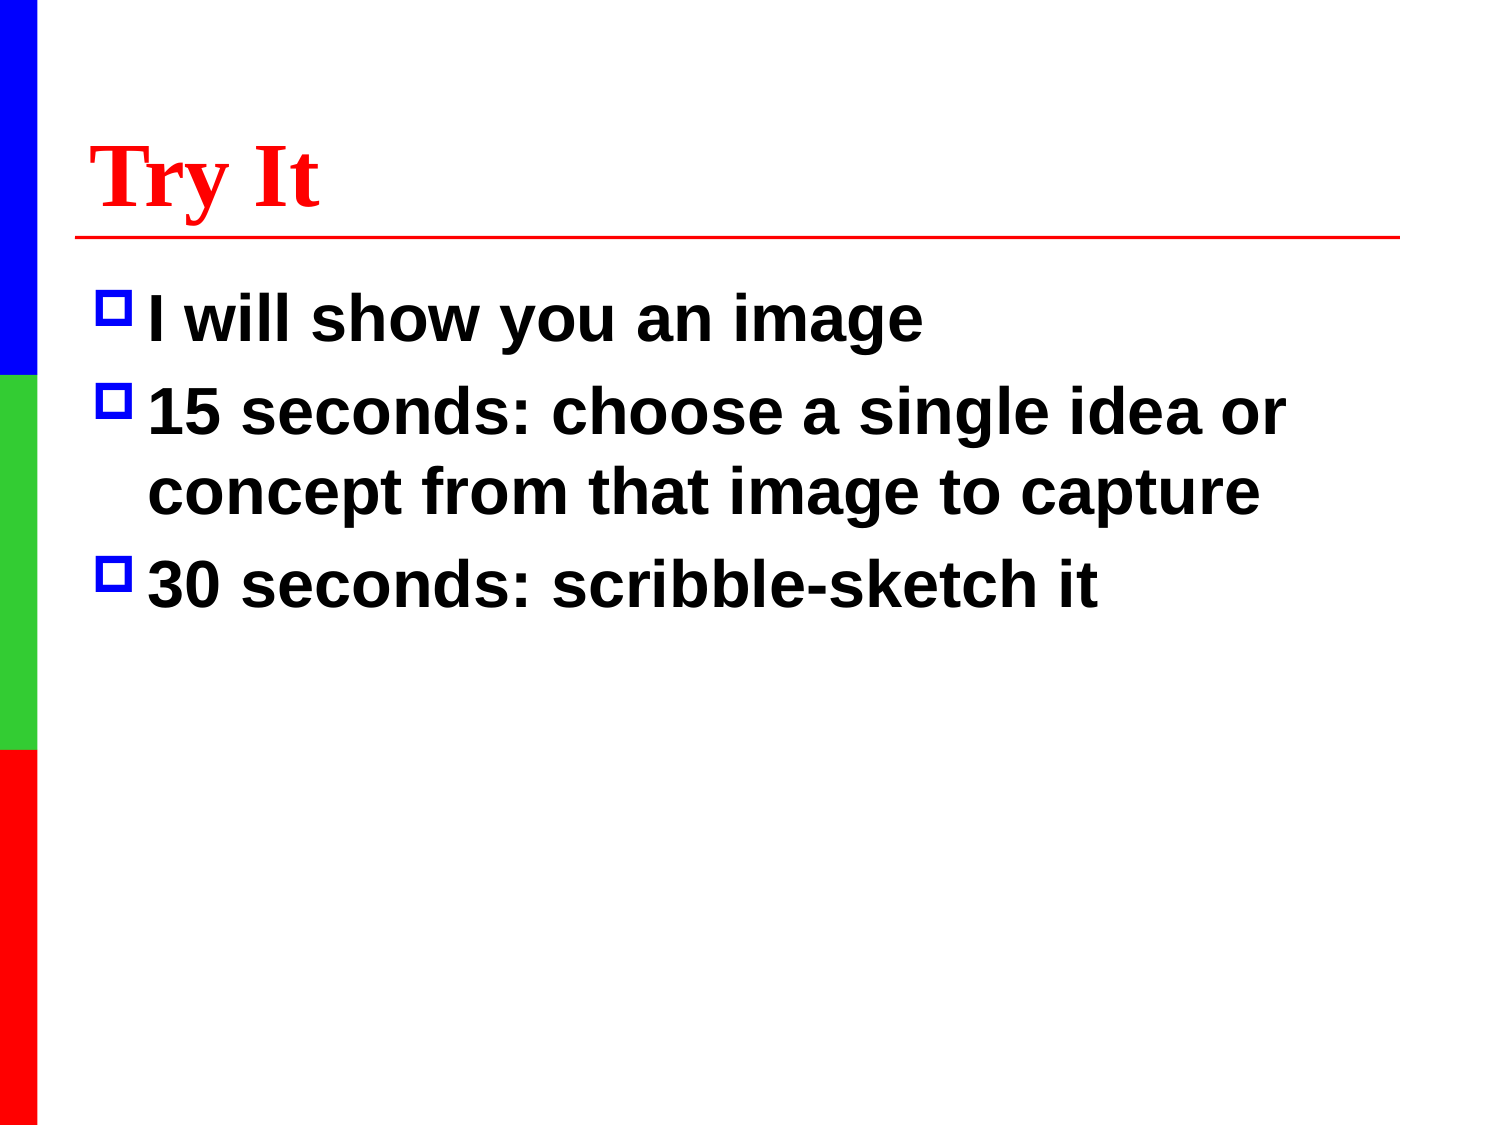

# Try It
I will show you an image
15 seconds: choose a single idea or concept from that image to capture
30 seconds: scribble-sketch it